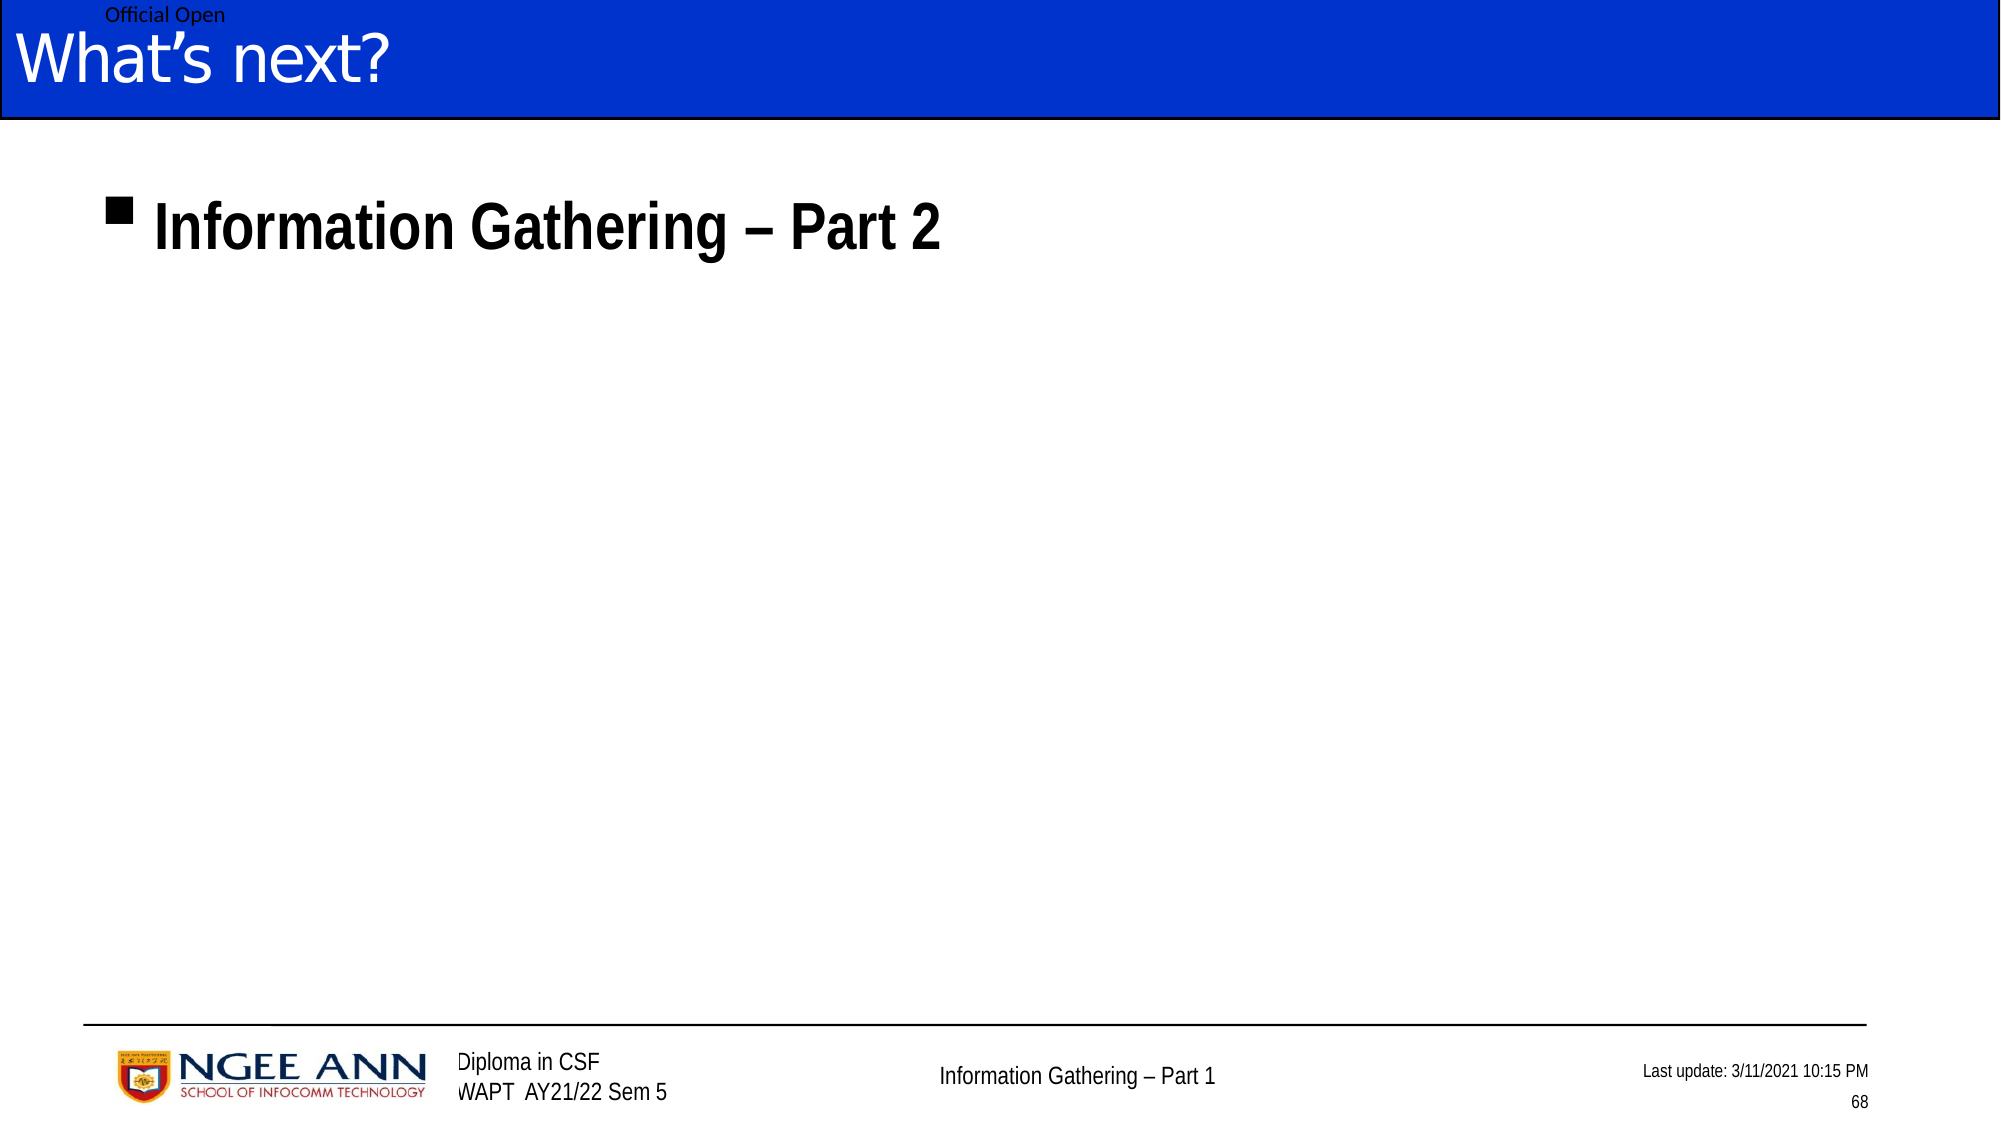

# What’s next?
Information Gathering – Part 2